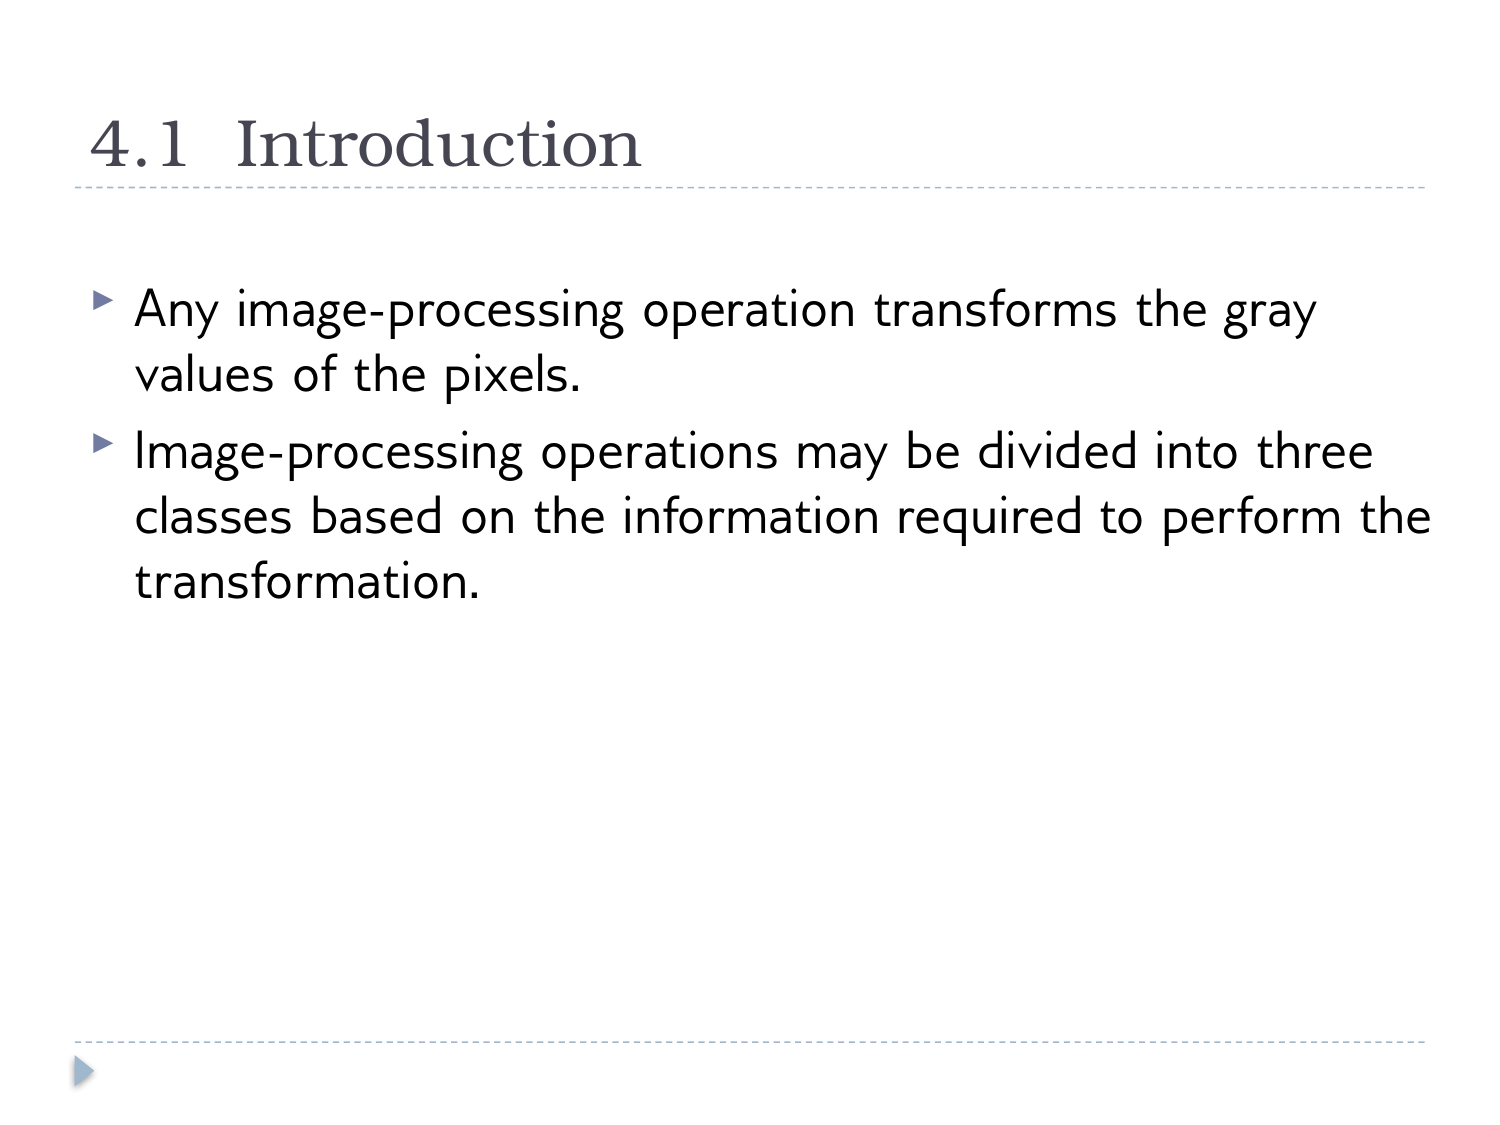

4.1  Introduction

Any image-processing operation transforms the gray values of the pixels.
Image-processing operations may be divided into three classes based on the information required to perform the transformation.

Ch4-p.65